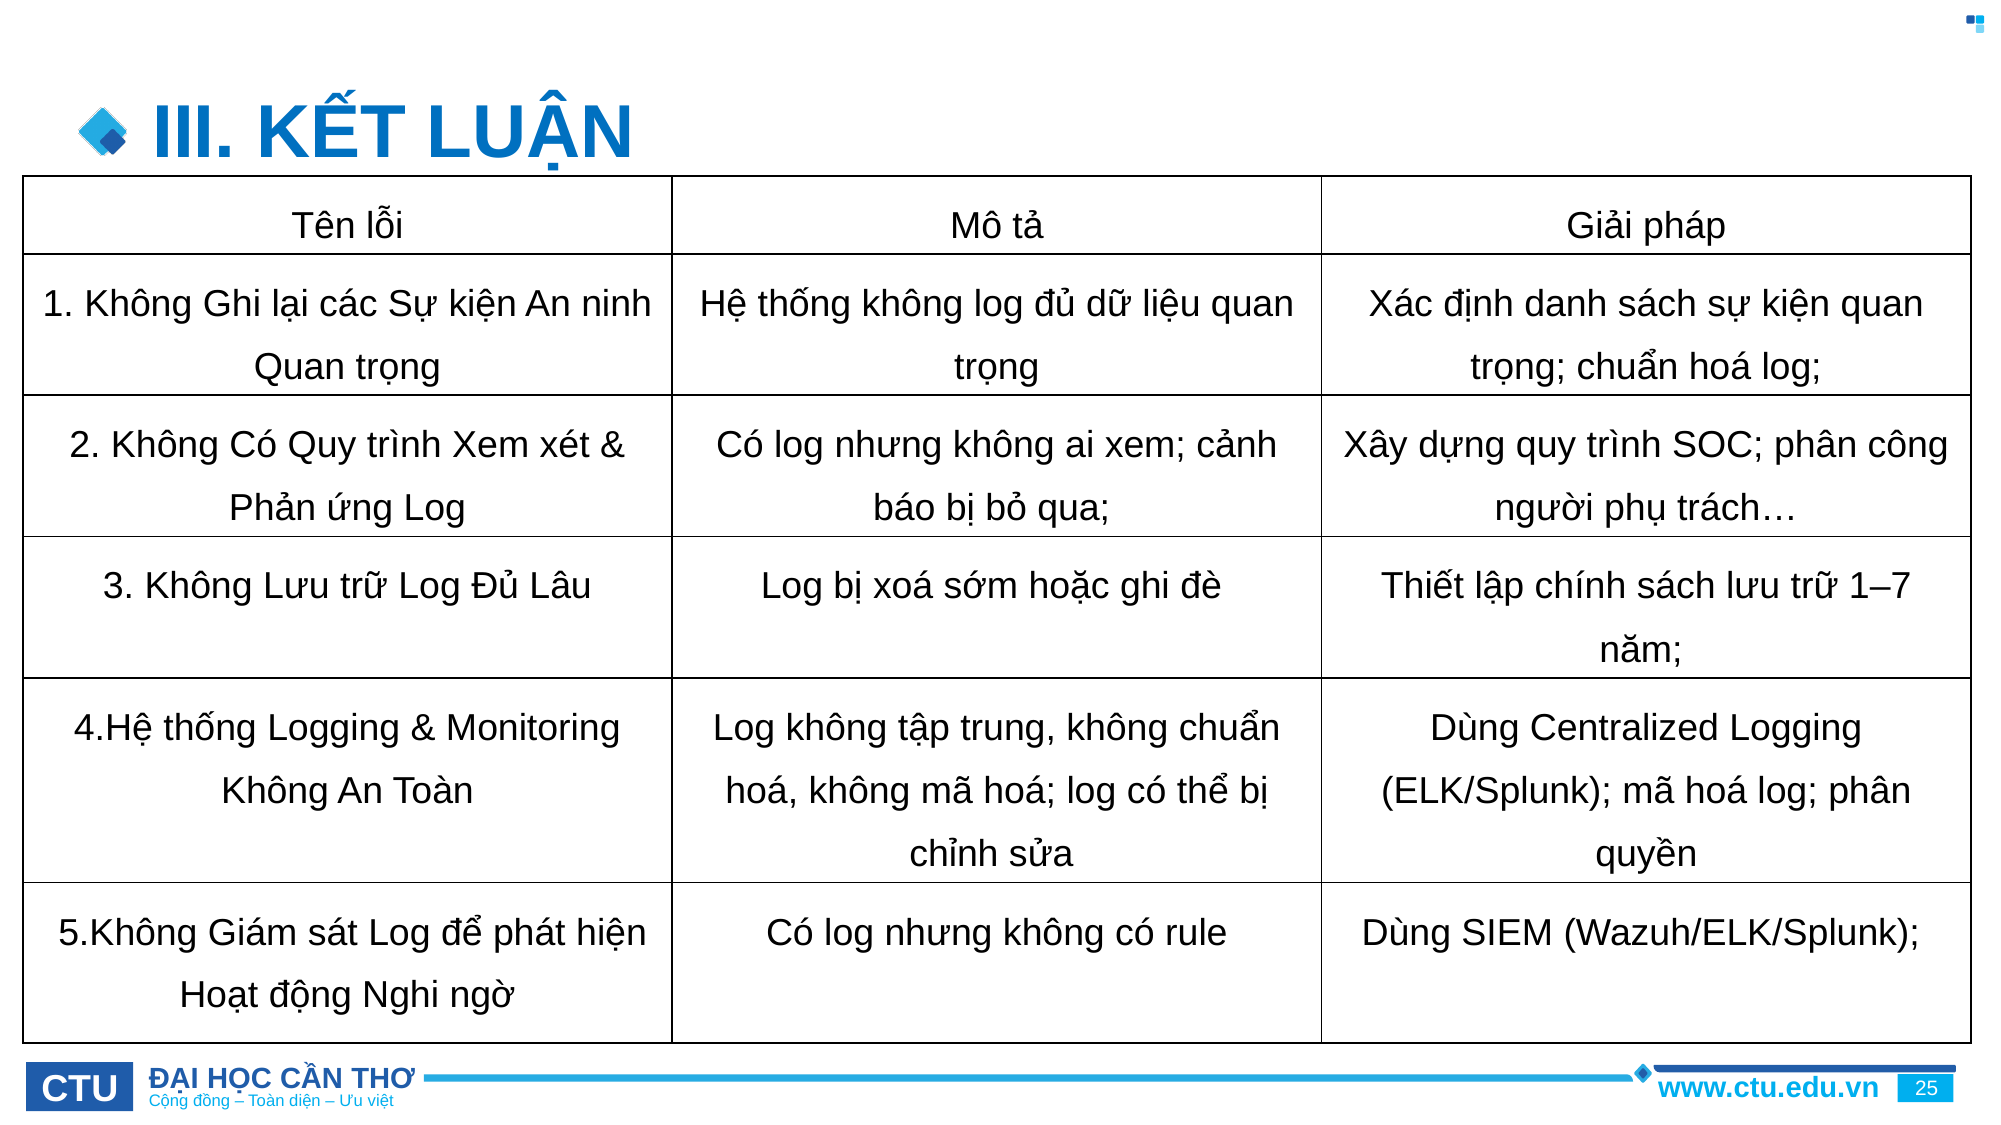

# III. KẾT LUẬN
| Tên lỗi | Mô tả | Giải pháp |
| --- | --- | --- |
| 1. Không Ghi lại các Sự kiện An ninh Quan trọng | Hệ thống không log đủ dữ liệu quan trọng | Xác định danh sách sự kiện quan trọng; chuẩn hoá log; |
| 2. Không Có Quy trình Xem xét & Phản ứng Log | Có log nhưng không ai xem; cảnh báo bị bỏ qua; | Xây dựng quy trình SOC; phân công người phụ trách… |
| 3. Không Lưu trữ Log Đủ Lâu | Log bị xoá sớm hoặc ghi đè | Thiết lập chính sách lưu trữ 1–7 năm; |
| 4.Hệ thống Logging & Monitoring Không An Toàn | Log không tập trung, không chuẩn hoá, không mã hoá; log có thể bị chỉnh sửa | Dùng Centralized Logging (ELK/Splunk); mã hoá log; phân quyền |
| 5.Không Giám sát Log để phát hiện Hoạt động Nghi ngờ | Có log nhưng không có rule | Dùng SIEM (Wazuh/ELK/Splunk); |